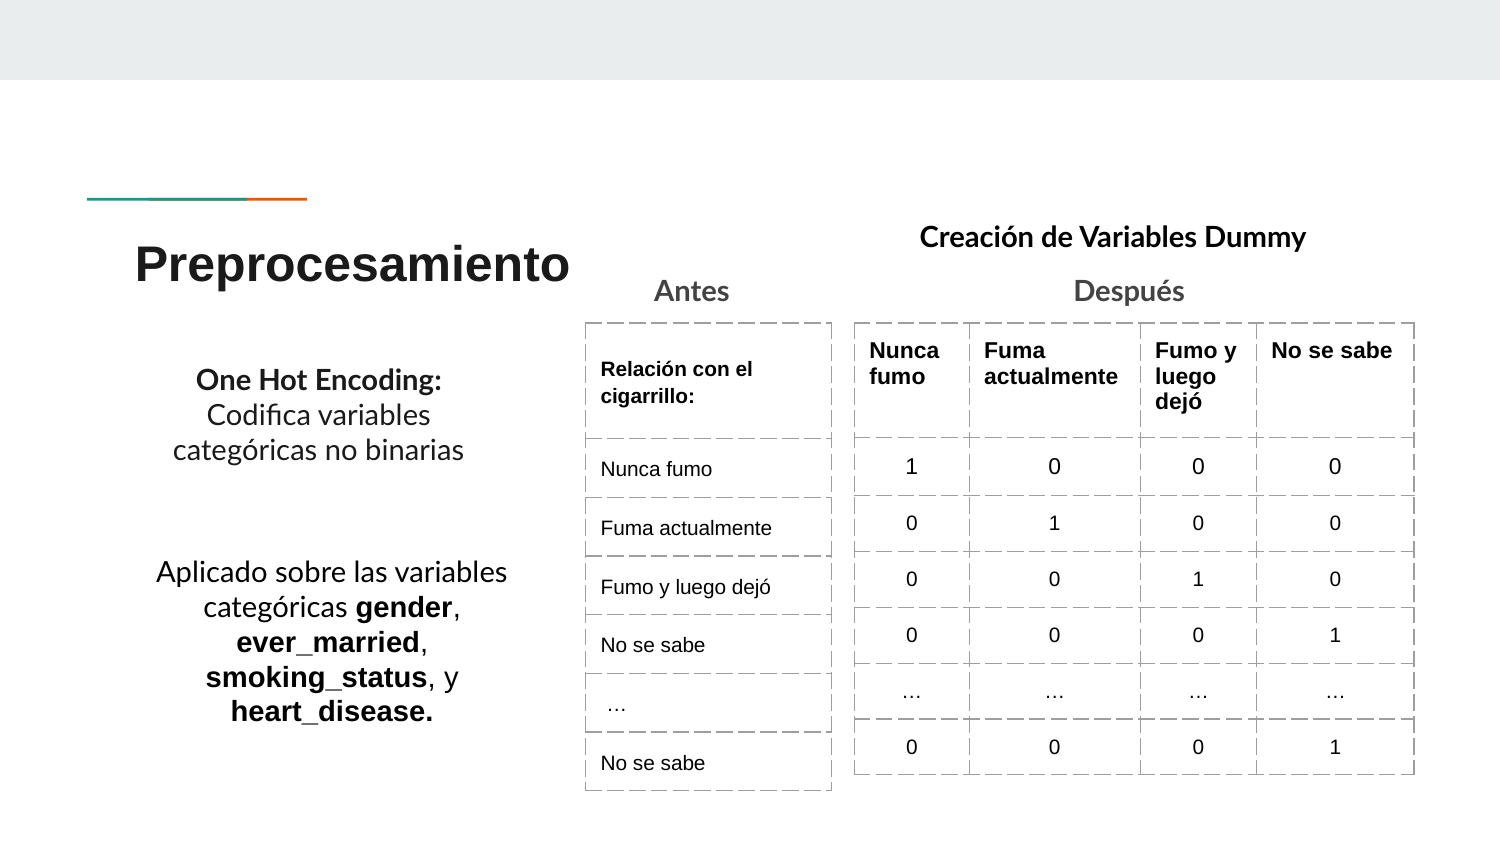

Creación de Variables Dummy
# Preprocesamiento

Antes
Después
| Relación con el cigarrillo: |
| --- |
| Nunca fumo |
| Fuma actualmente |
| Fumo y luego dejó |
| No se sabe |
| … |
| No se sabe |
| Nunca fumo | Fuma actualmente | Fumo y luego dejó | No se sabe |
| --- | --- | --- | --- |
| 1 | 0 | 0 | 0 |
| 0 | 1 | 0 | 0 |
| 0 | 0 | 1 | 0 |
| 0 | 0 | 0 | 1 |
| … | … | … | … |
| 0 | 0 | 0 | 1 |
One Hot Encoding: Codifica variables categóricas no binarias
Aplicado sobre las variables categóricas gender, ever_married, smoking_status, y heart_disease.